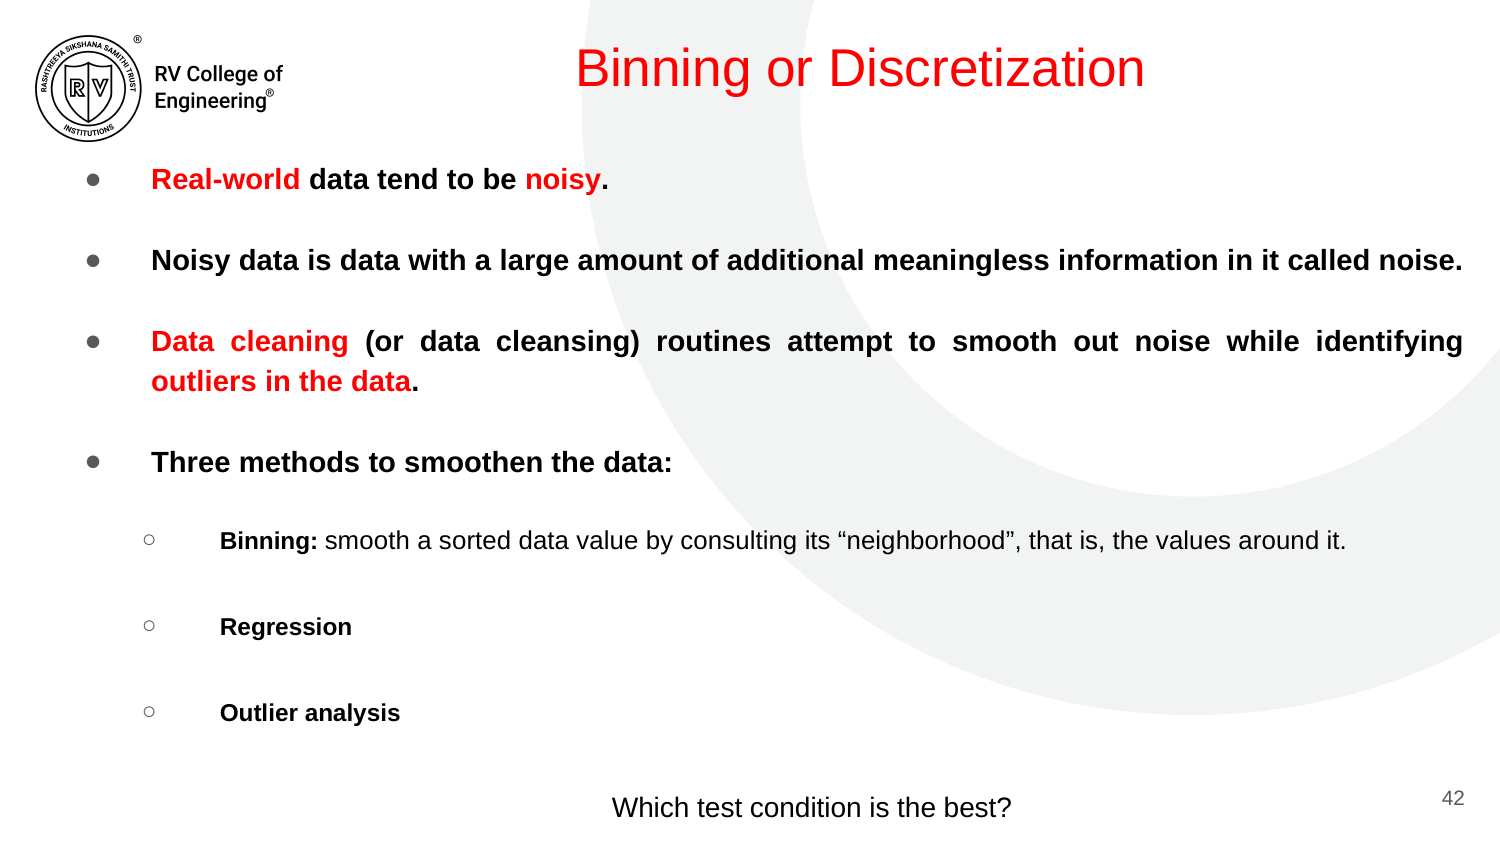

# Binning or Discretization
Real-world data tend to be noisy.

Noisy data is data with a large amount of additional meaningless information in it called noise.

Data cleaning (or data cleansing) routines attempt to smooth out noise while identifying outliers in the data.

Three methods to smoothen the data:

Binning: smooth a sorted data value by consulting its “neighborhood”, that is, the values around it.

Regression

Outlier analysis

42
Which test condition is the best?